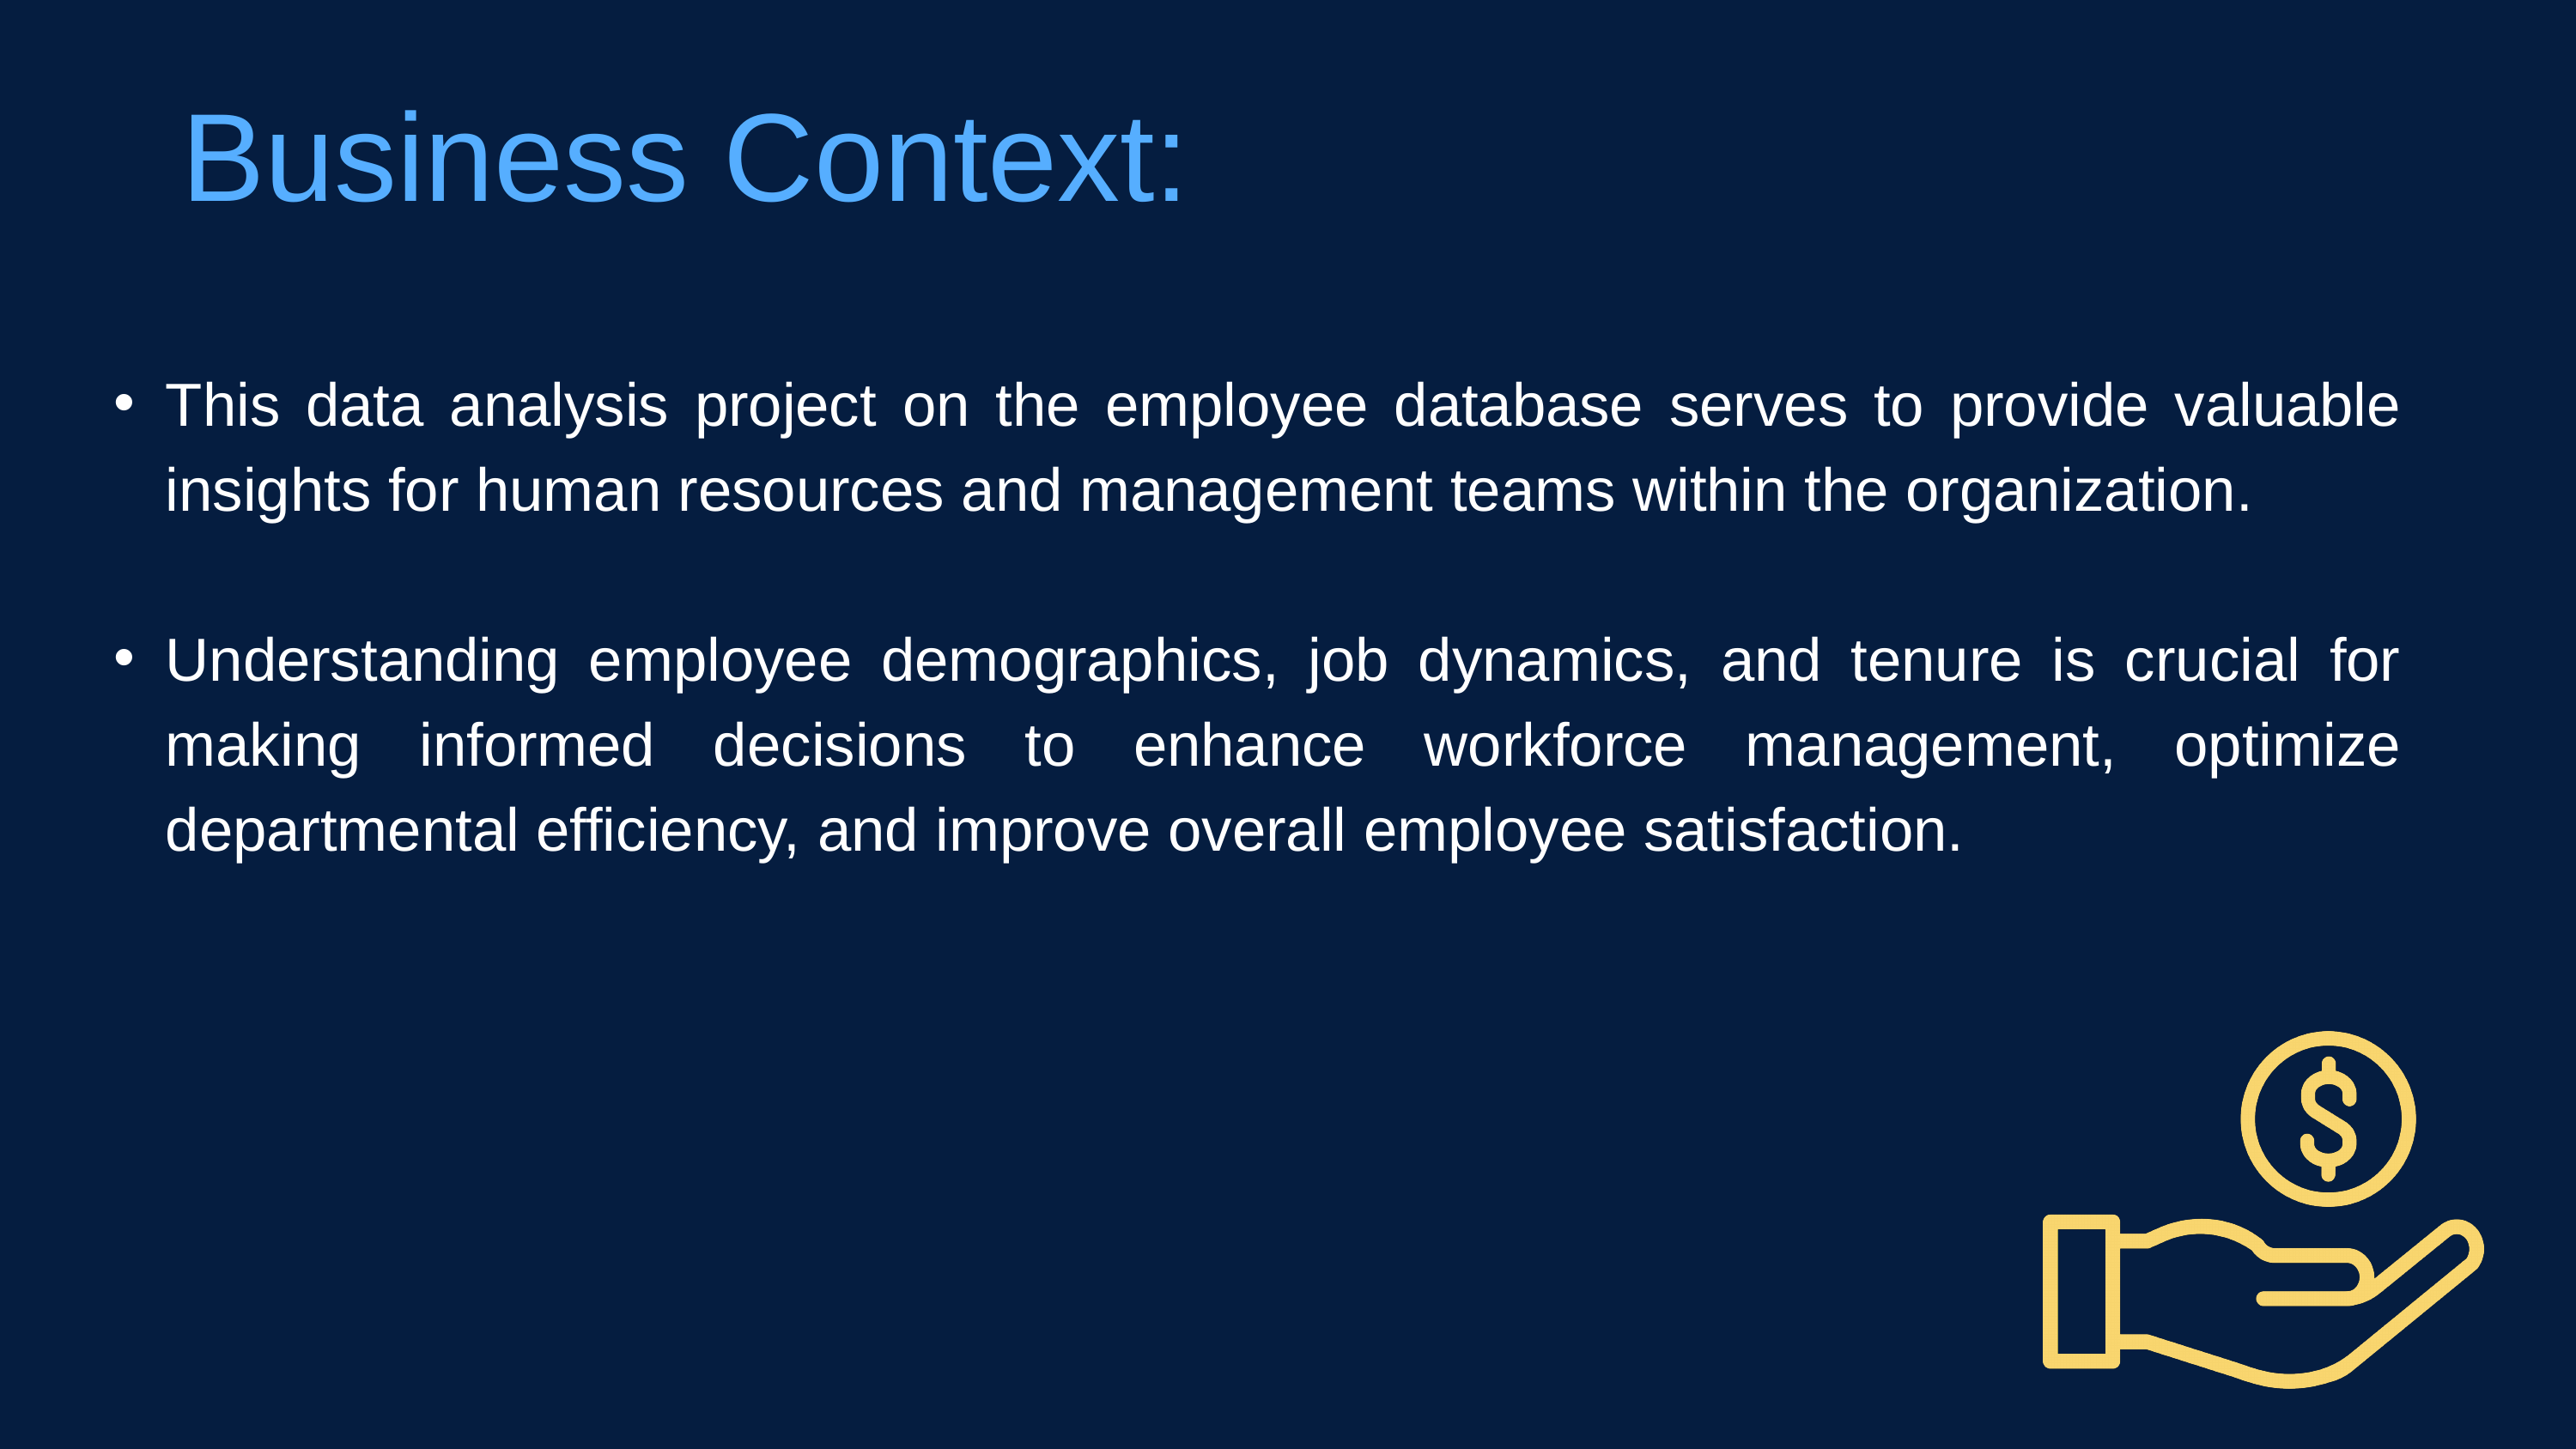

Business Context:
This data analysis project on the employee database serves to provide valuable insights for human resources and management teams within the organization.

Understanding employee demographics, job dynamics, and tenure is crucial for making informed decisions to enhance workforce management, optimize departmental efficiency, and improve overall employee satisfaction.